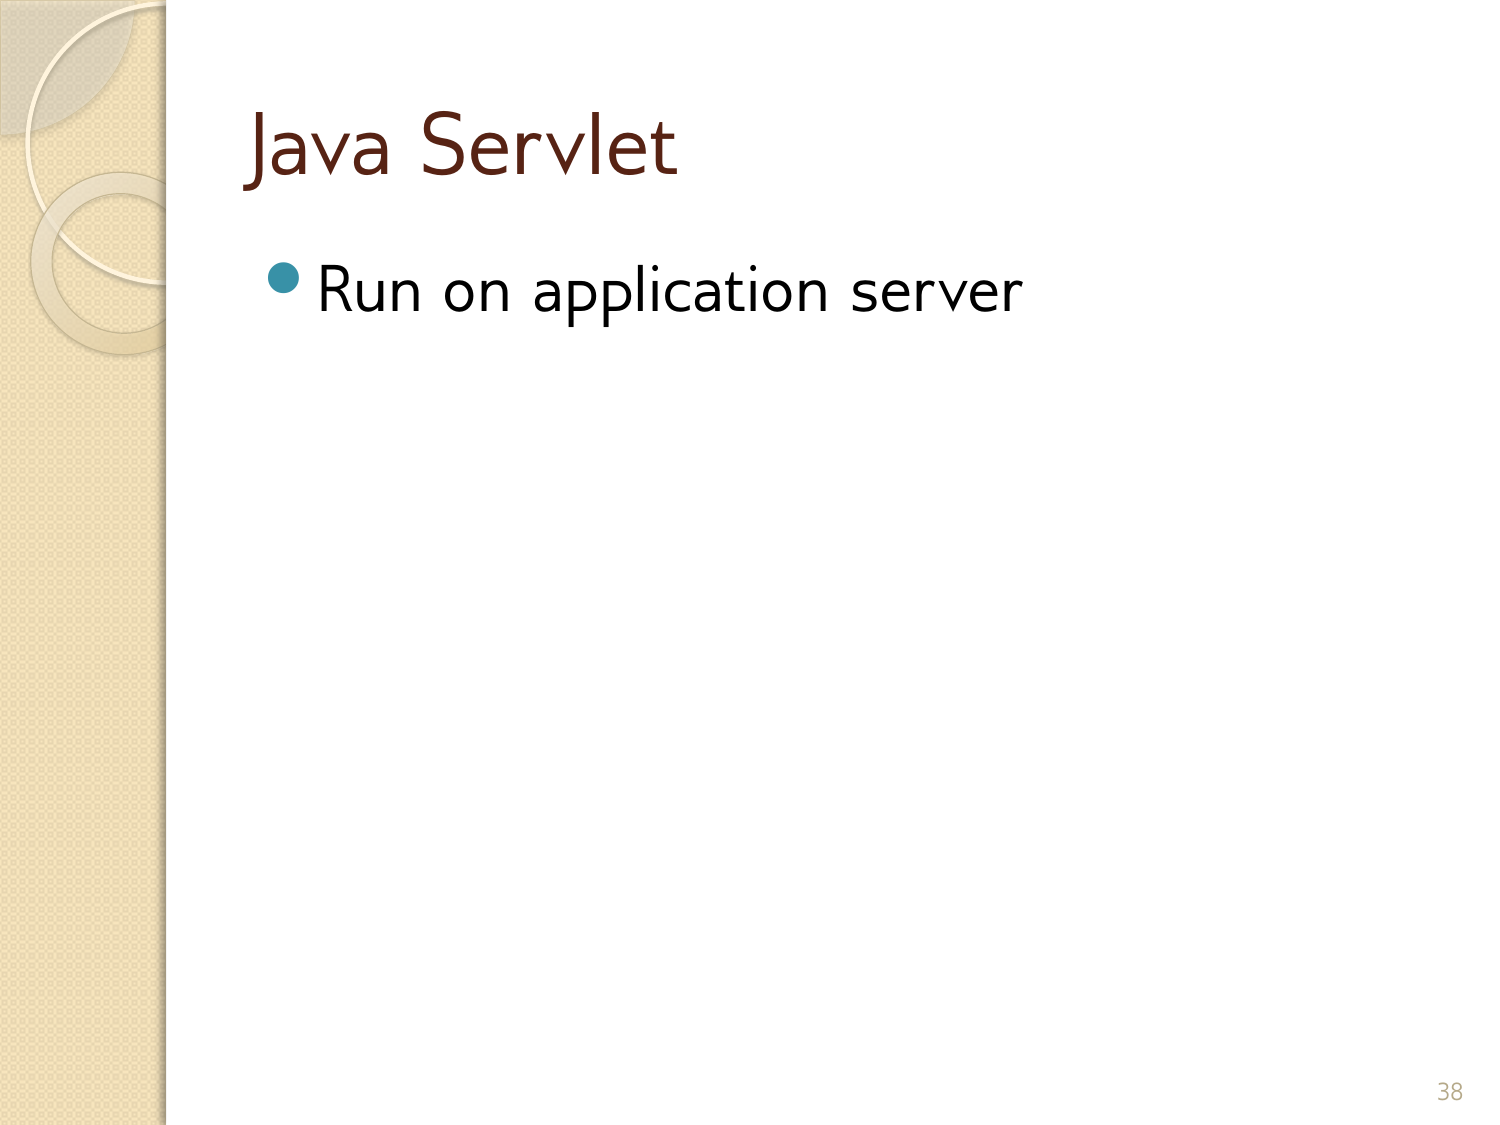

# Java Servlet
Run on application server
38